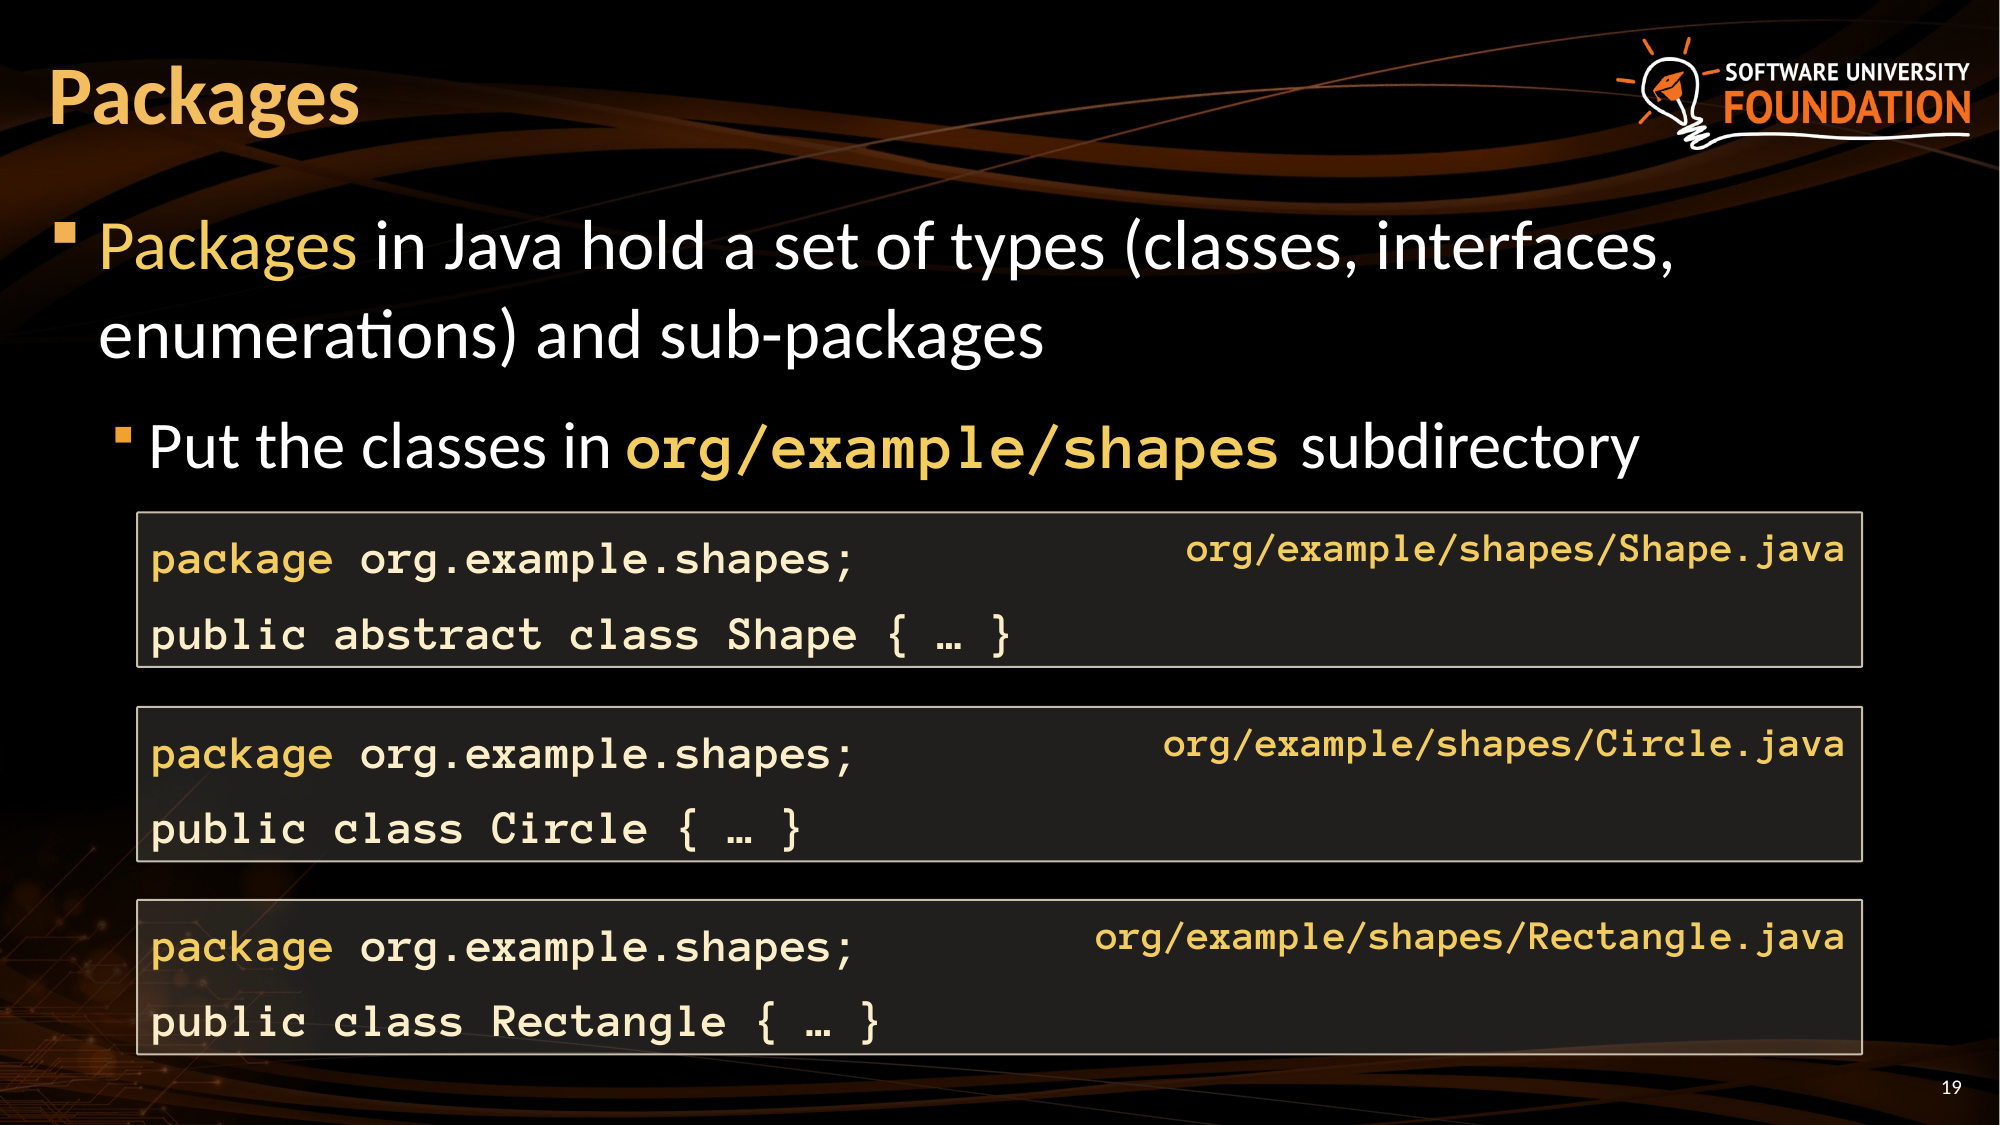

# Packages
Packages in Java hold a set of types (classes, interfaces, enumerations) and sub-packages
Put the classes in org/example/shapes subdirectory

org/example/shapes/Shape.java
package org.example.shapes;
public abstract class Shape { … }
package org.example.shapes;
public class Circle { … }
org/example/shapes/Circle.java
package org.example.shapes;
public class Rectangle { … }
org/example/shapes/Rectangle.java
19